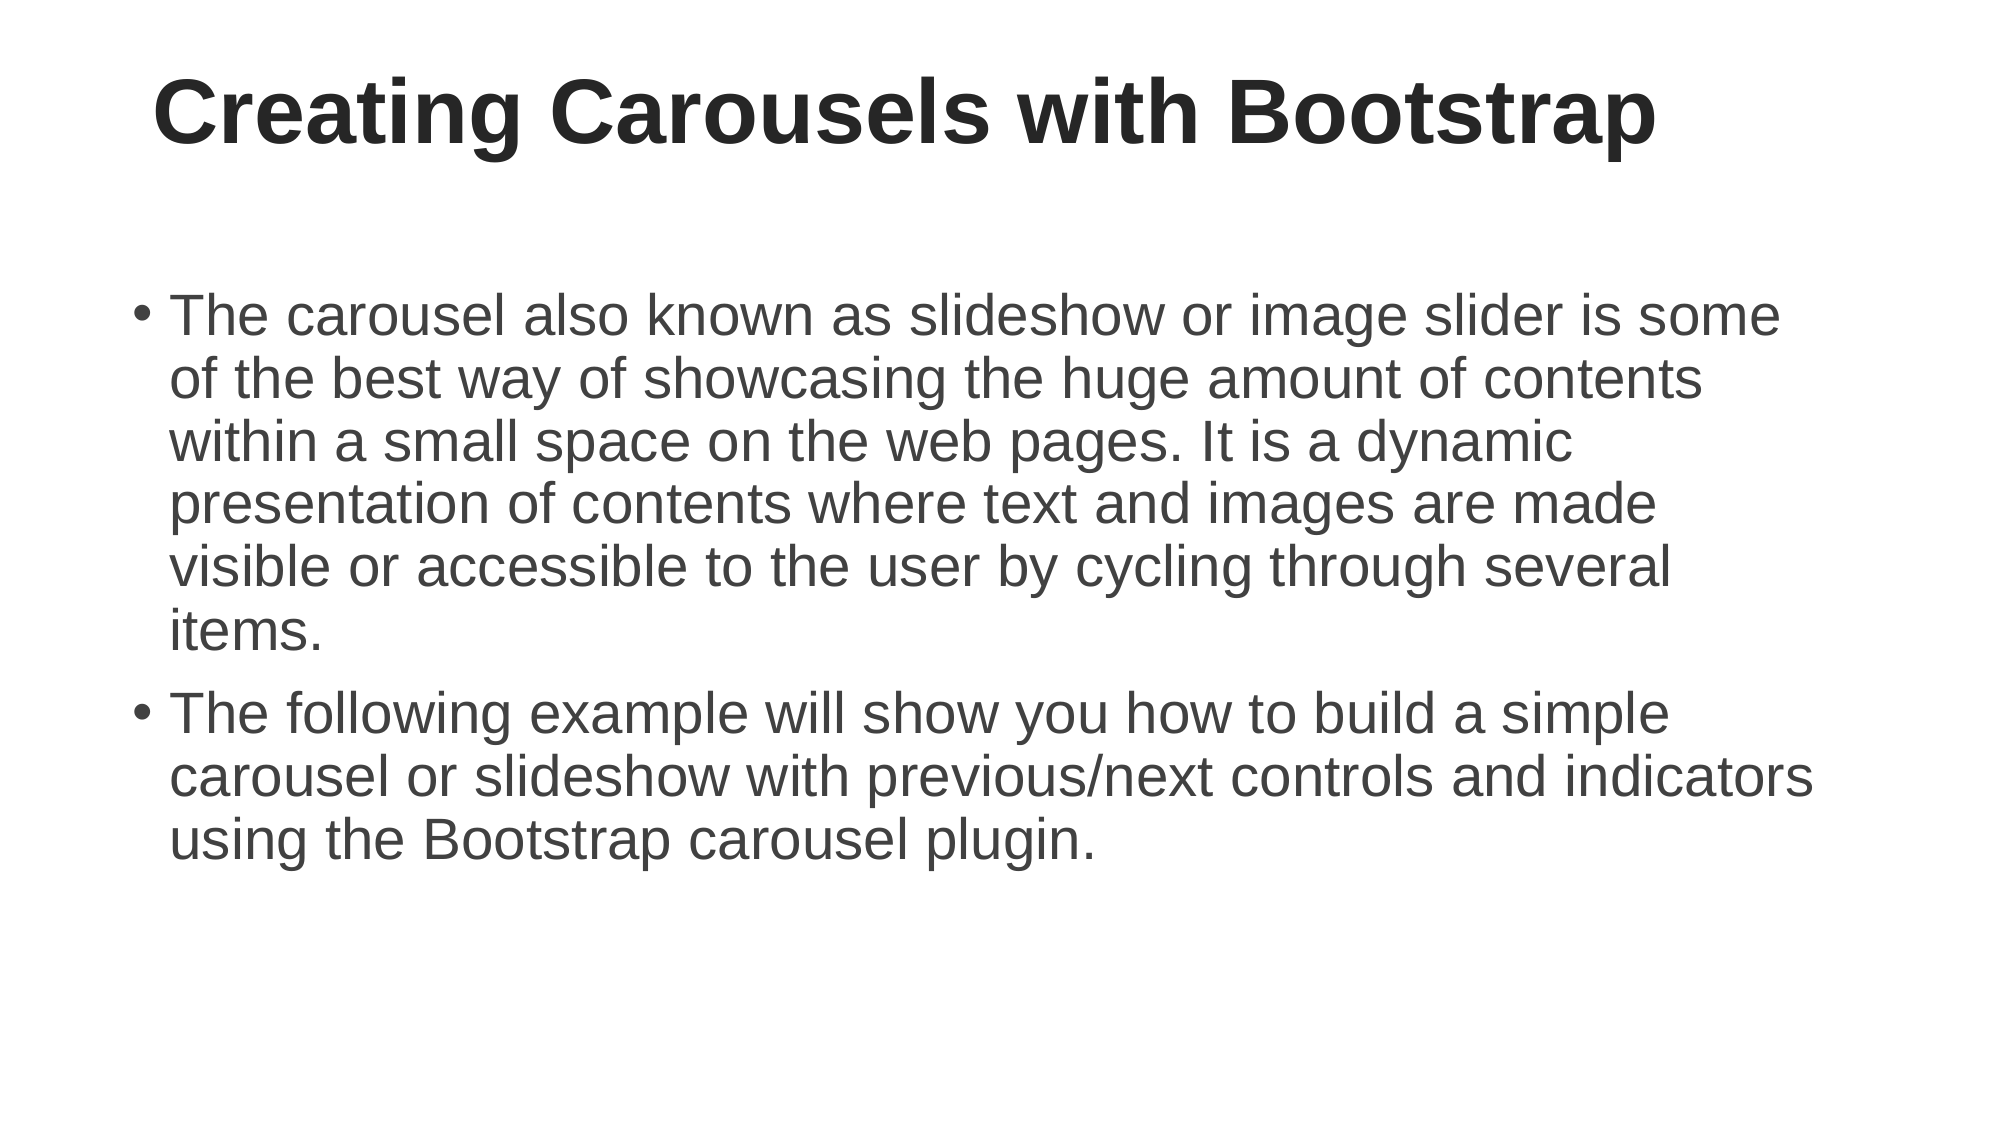

# Creating Carousels with Bootstrap
The carousel also known as slideshow or image slider is some of the best way of showcasing the huge amount of contents within a small space on the web pages. It is a dynamic presentation of contents where text and images are made visible or accessible to the user by cycling through several items.
The following example will show you how to build a simple carousel or slideshow with previous/next controls and indicators using the Bootstrap carousel plugin.